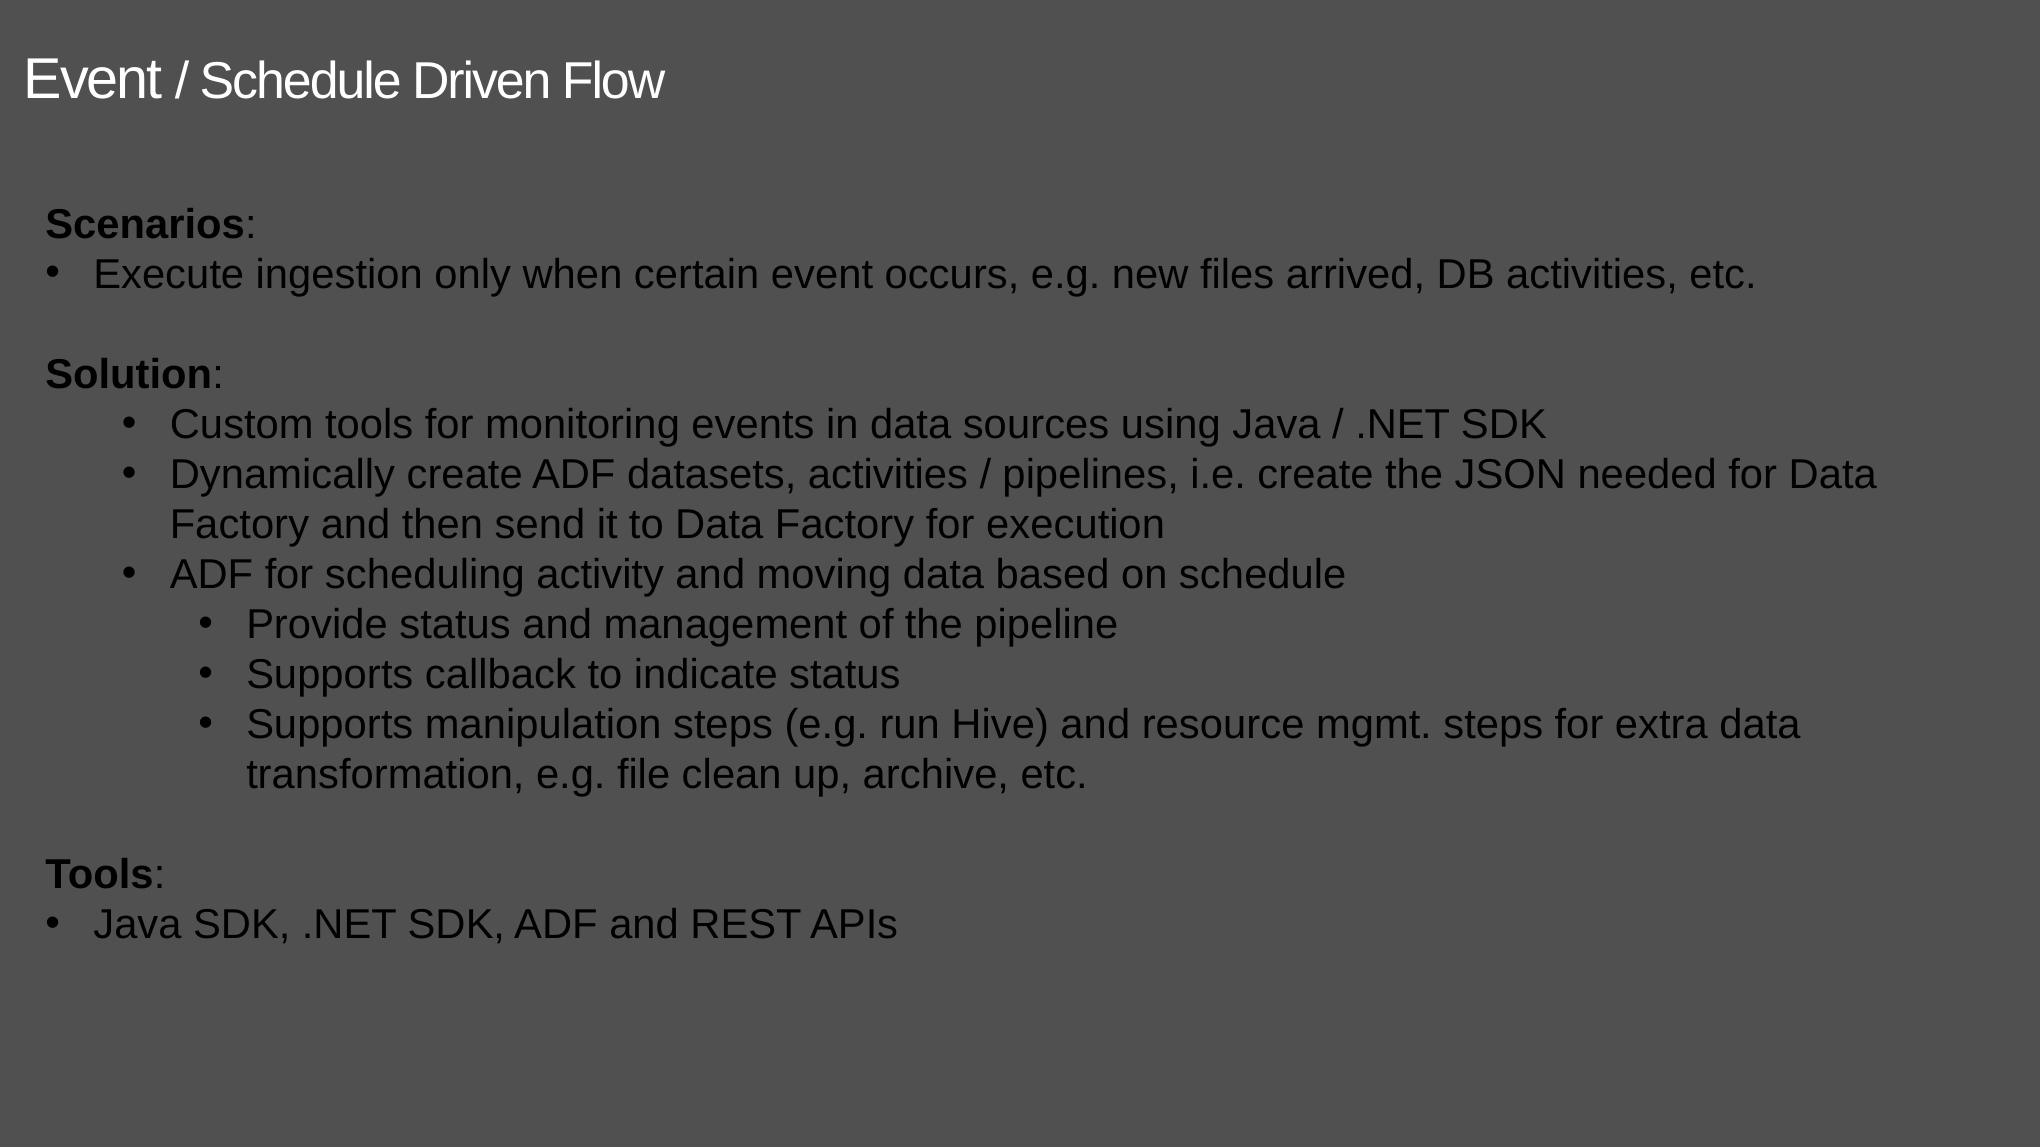

Event / Schedule Driven Flow
Scenarios:
Execute ingestion only when certain event occurs, e.g. new files arrived, DB activities, etc.

Solution:
Custom tools for monitoring events in data sources using Java / .NET SDK
Dynamically create ADF datasets, activities / pipelines, i.e. create the JSON needed for Data Factory and then send it to Data Factory for execution
ADF for scheduling activity and moving data based on schedule
Provide status and management of the pipeline
Supports callback to indicate status
Supports manipulation steps (e.g. run Hive) and resource mgmt. steps for extra data transformation, e.g. file clean up, archive, etc.

Tools:
Java SDK, .NET SDK, ADF and REST APIs